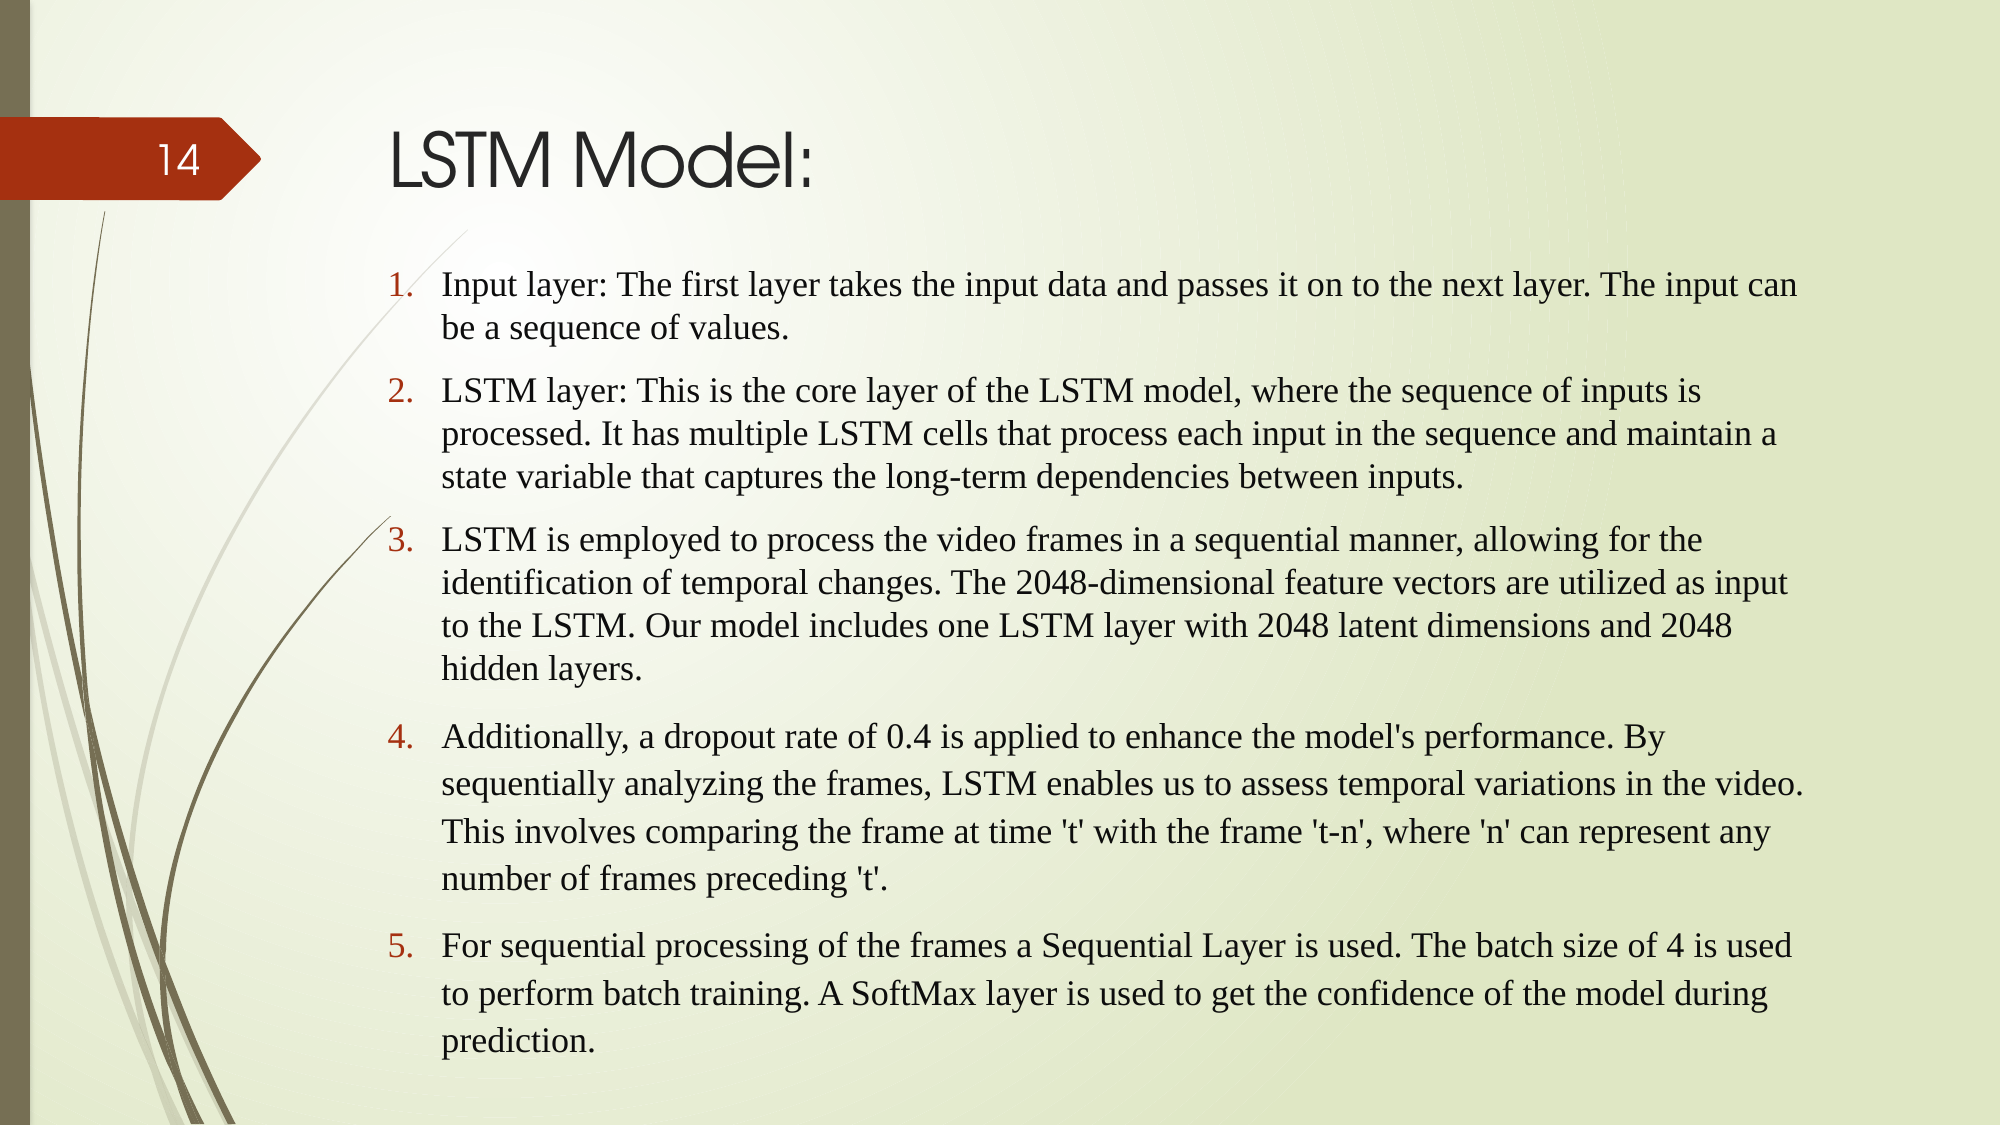

# LSTM Model:
14
Input layer: The first layer takes the input data and passes it on to the next layer. The input can be a sequence of values.
LSTM layer: This is the core layer of the LSTM model, where the sequence of inputs is processed. It has multiple LSTM cells that process each input in the sequence and maintain a state variable that captures the long-term dependencies between inputs.
LSTM is employed to process the video frames in a sequential manner, allowing for the identification of temporal changes. The 2048-dimensional feature vectors are utilized as input to the LSTM. Our model includes one LSTM layer with 2048 latent dimensions and 2048 hidden layers.
Additionally, a dropout rate of 0.4 is applied to enhance the model's performance. By sequentially analyzing the frames, LSTM enables us to assess temporal variations in the video. This involves comparing the frame at time 't' with the frame 't-n', where 'n' can represent any number of frames preceding 't'.
For sequential processing of the frames a Sequential Layer is used. The batch size of 4 is used to perform batch training. A SoftMax layer is used to get the confidence of the model during prediction.